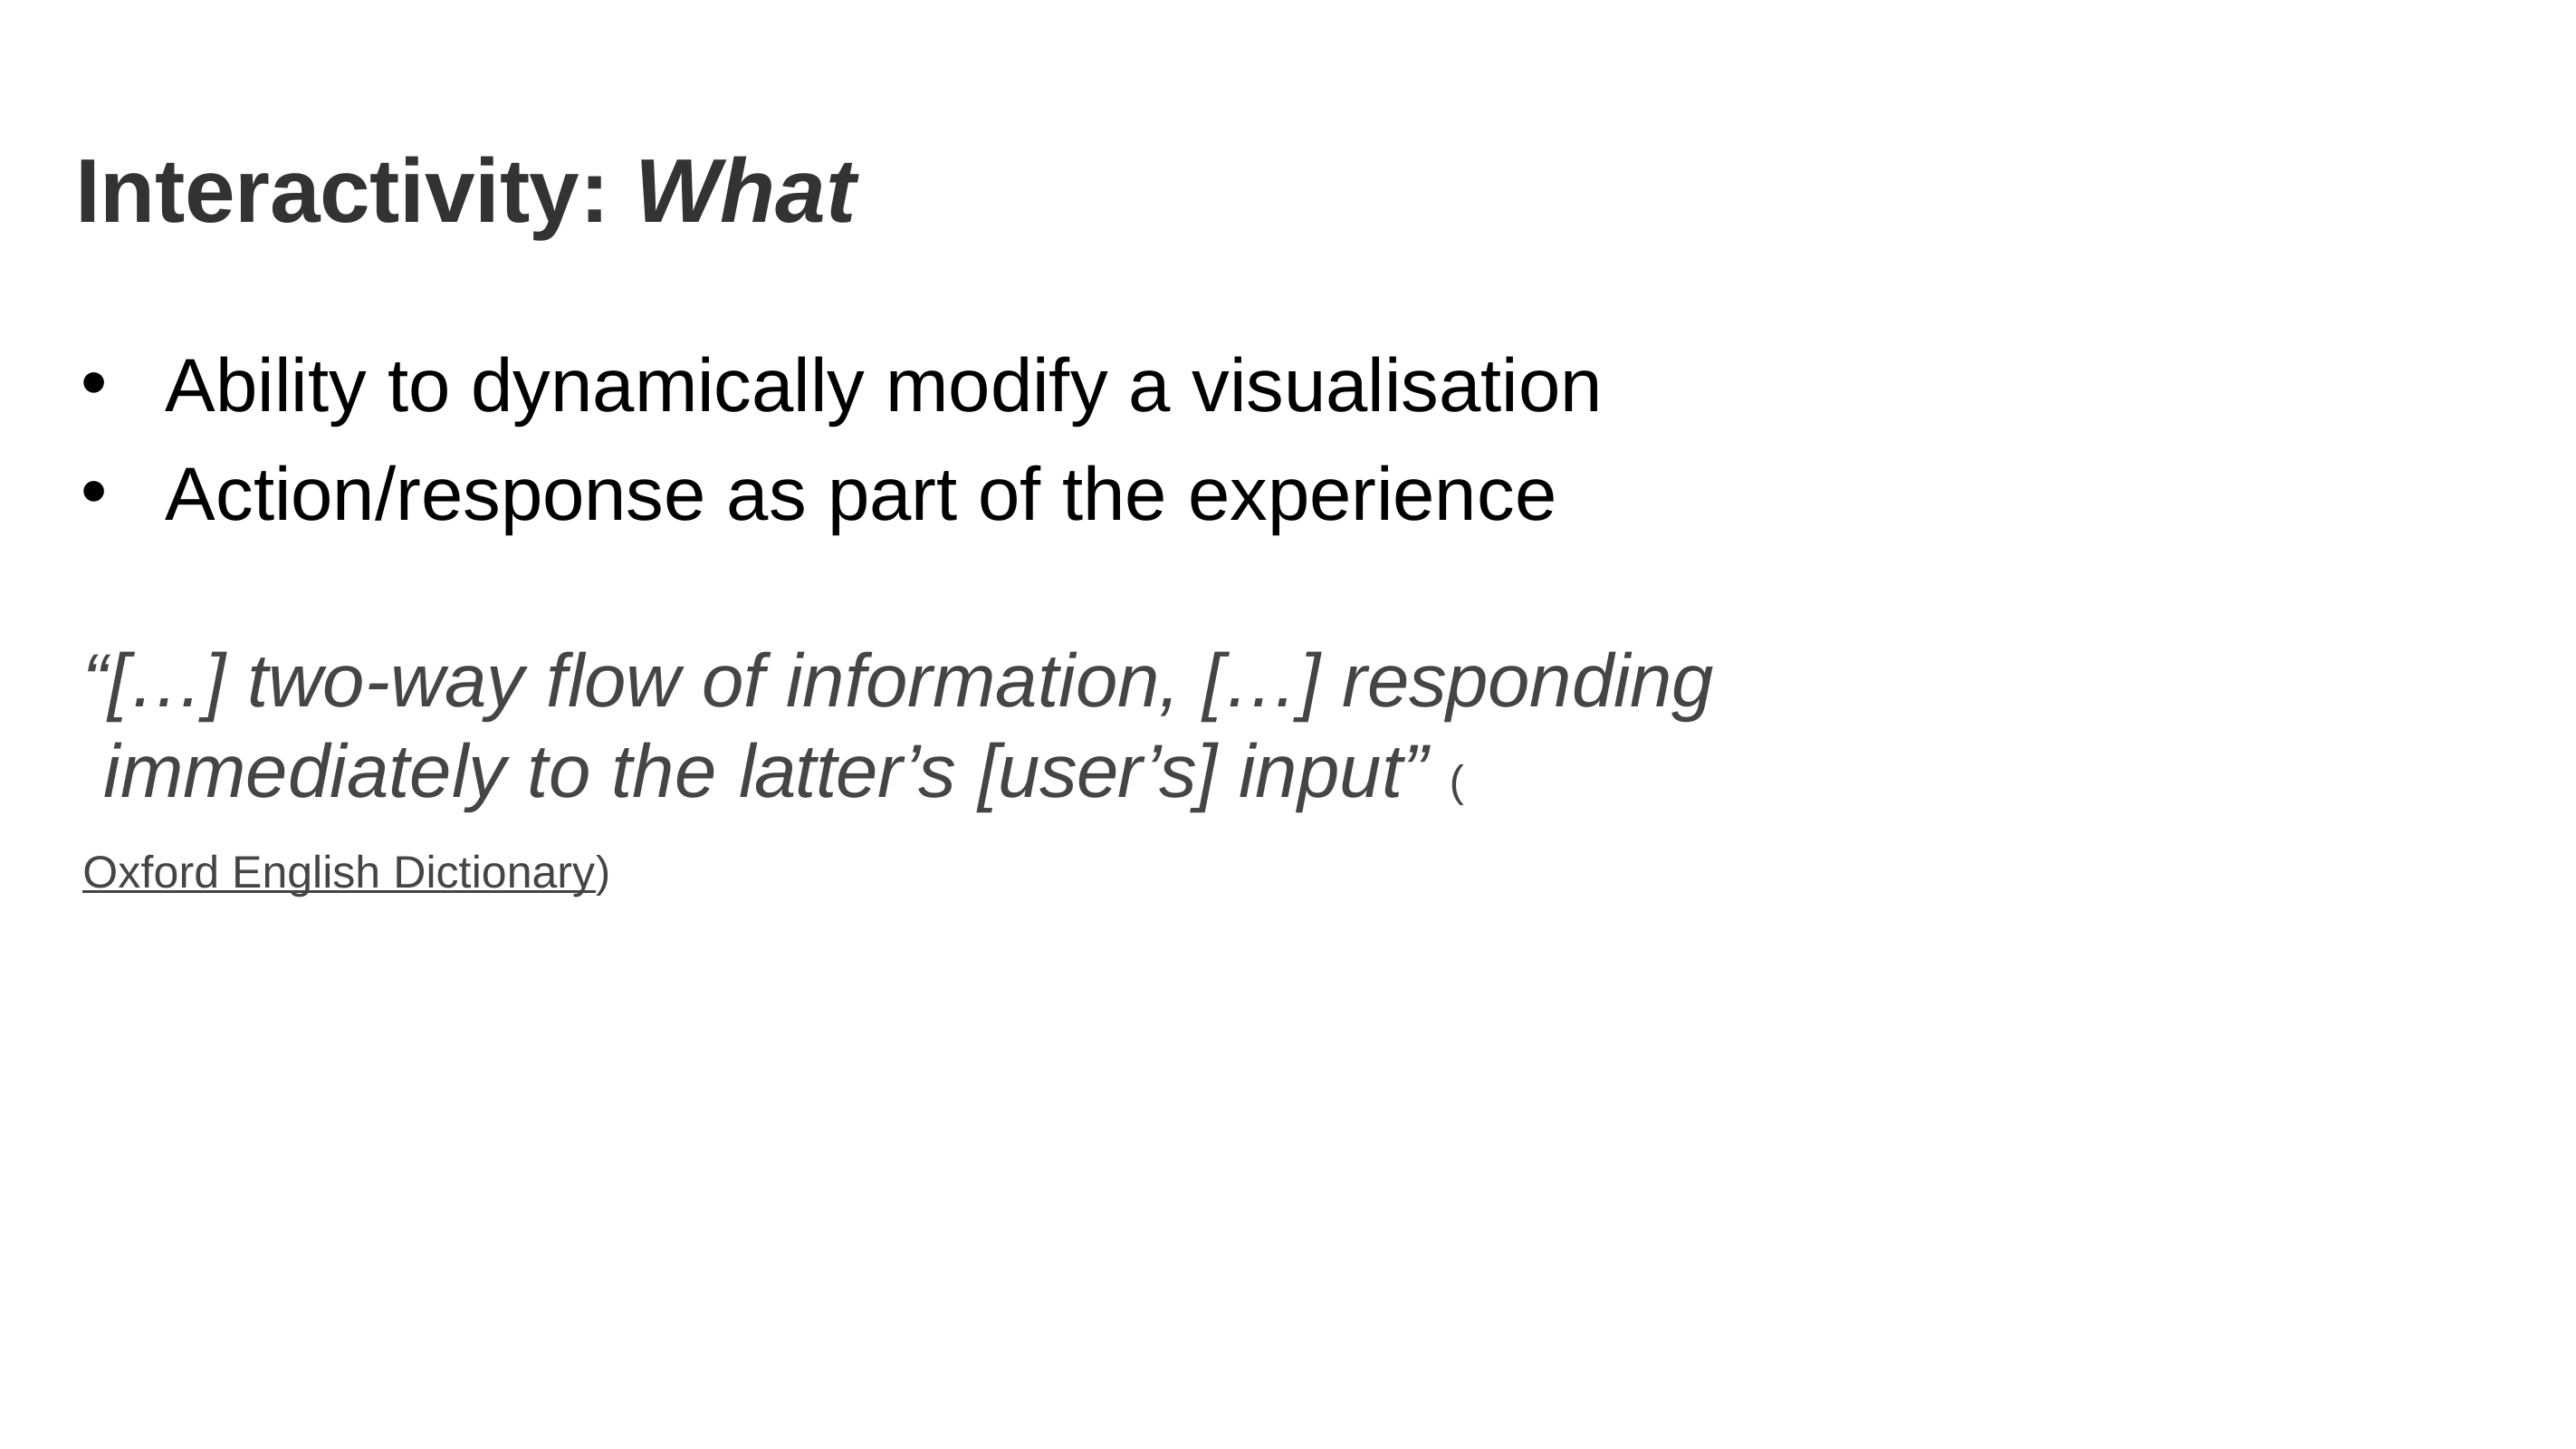

# Interactivity: What
Ability to dynamically modify a visualisation
Action/response as part of the experience

“[…] two-way flow of information, […] responding  immediately to the latter’s [user’s] input” (Oxford English Dictionary)